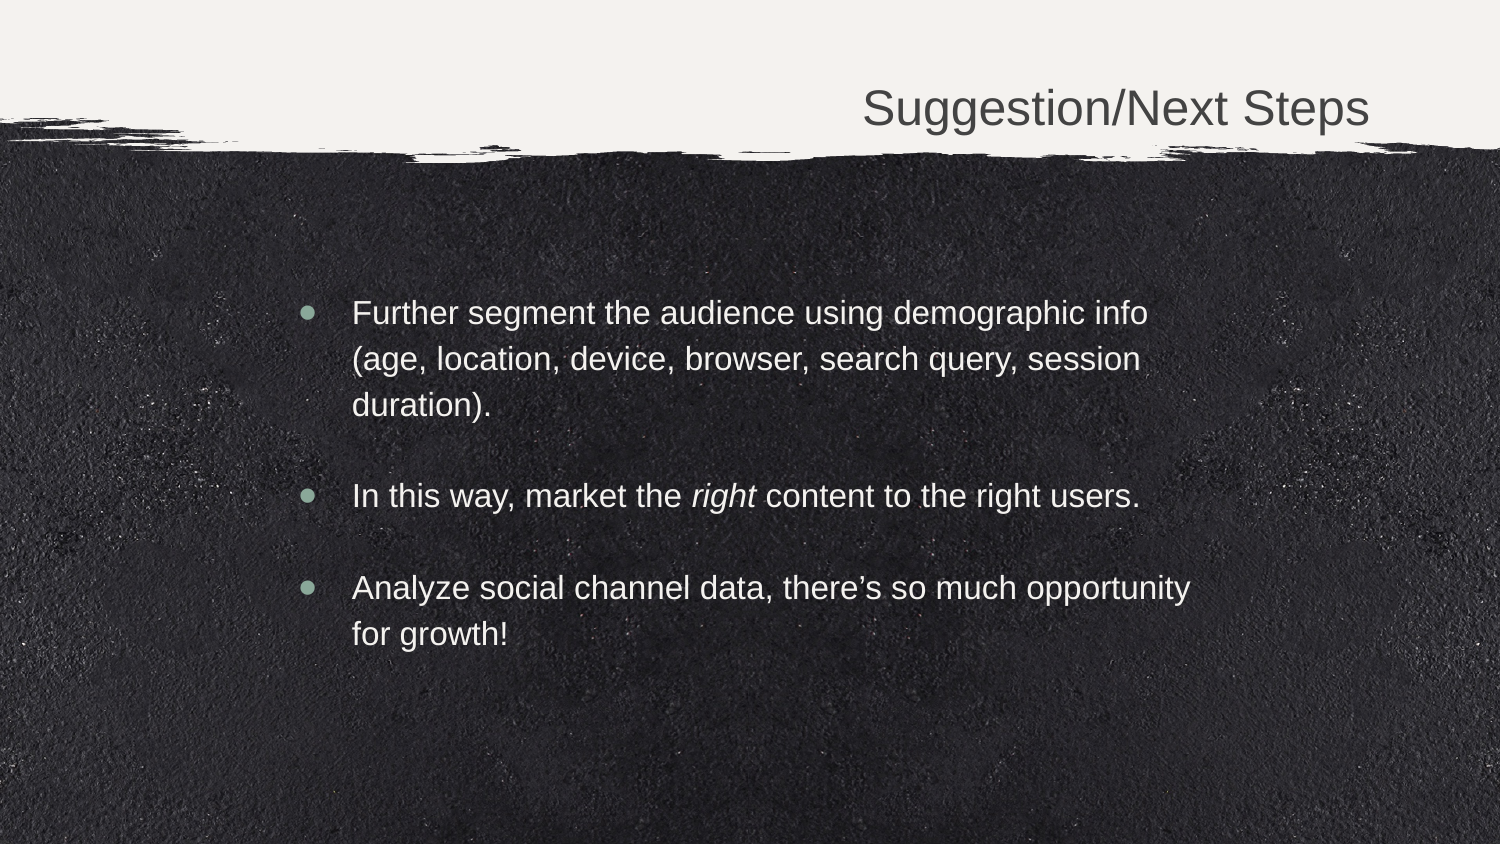

# Suggestion/Next Steps
Further segment the audience using demographic info (age, location, device, browser, search query, session duration).

In this way, market the right content to the right users.

Analyze social channel data, there’s so much opportunity for growth!